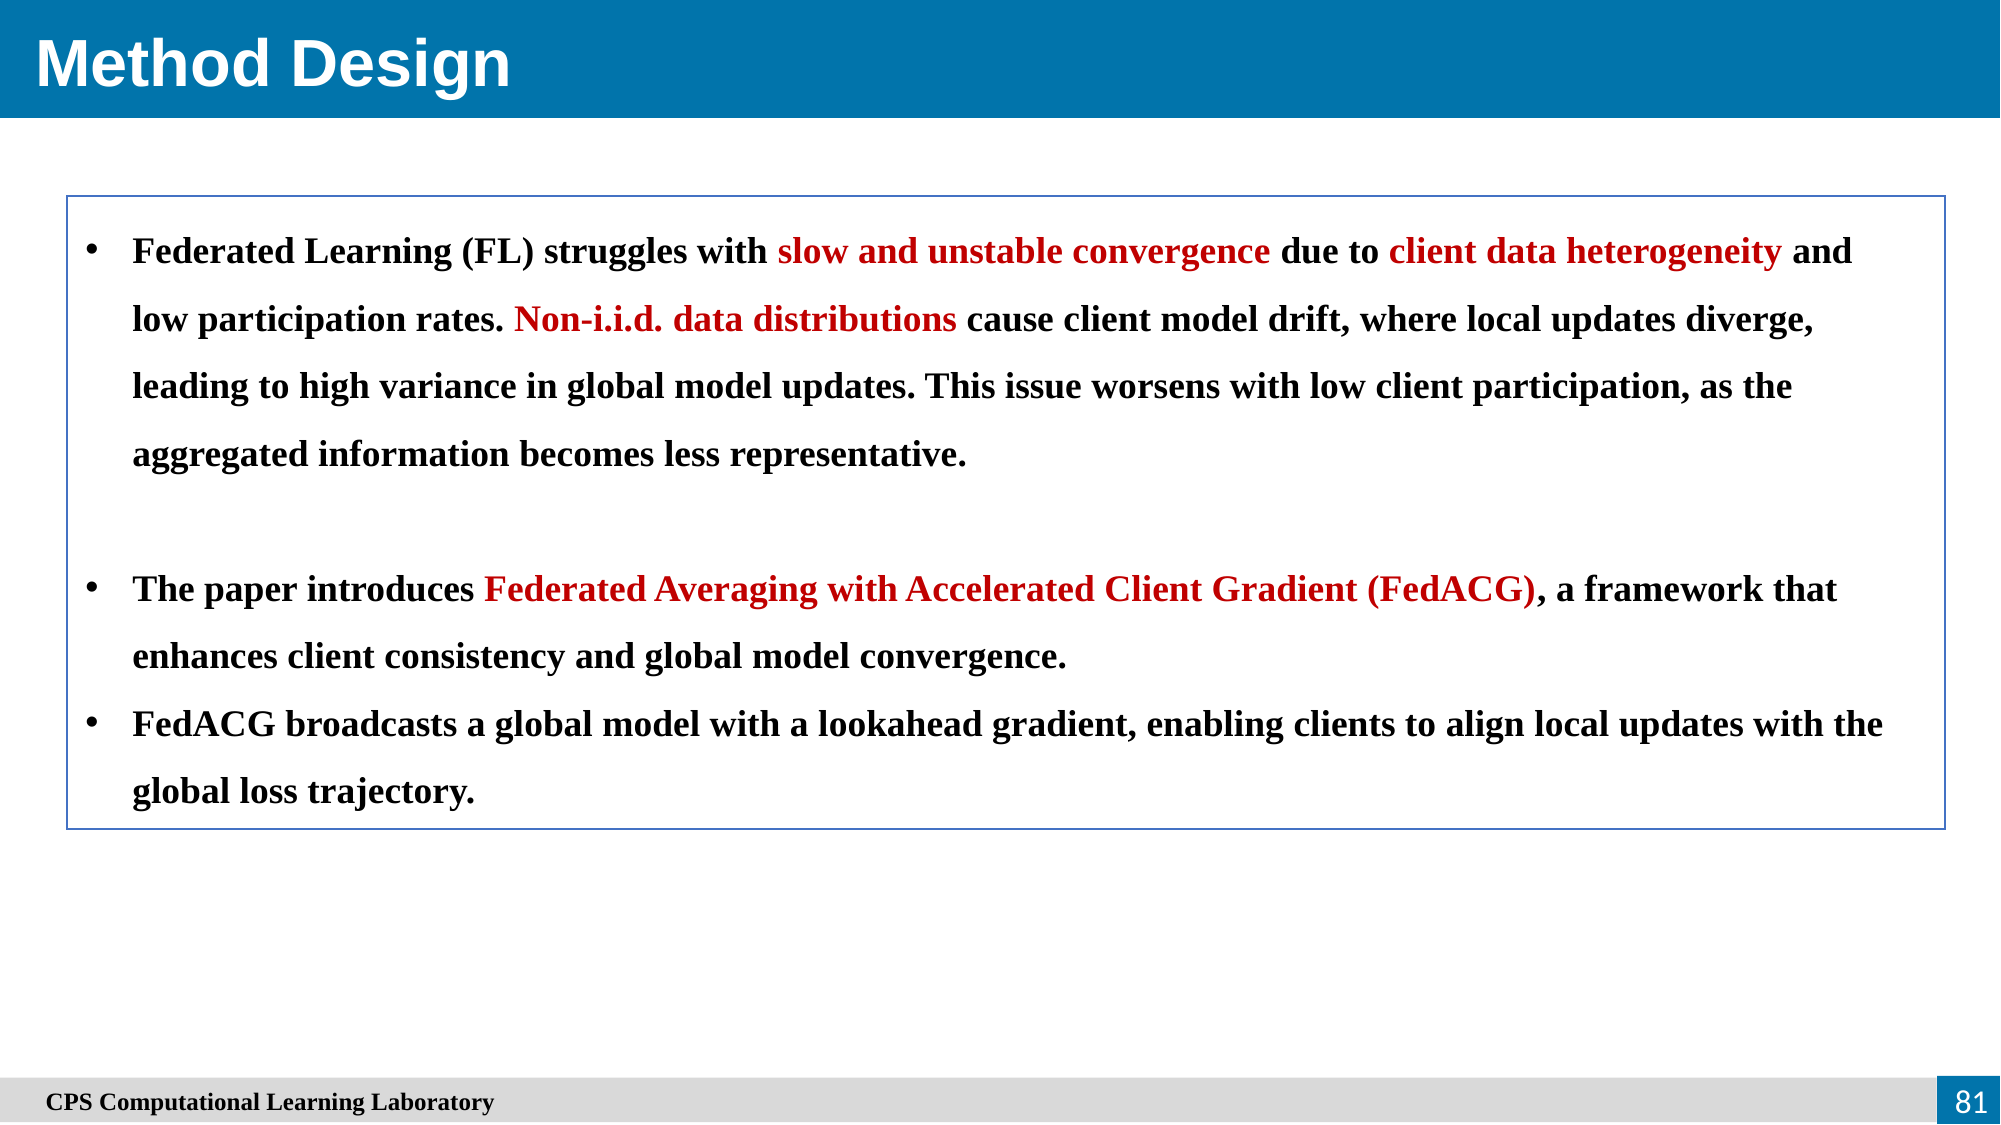

Method Design

Federated Learning (FL) struggles with slow and unstable convergence due to client data heterogeneity and low participation rates. Non-i.i.d. data distributions cause client model drift, where local updates diverge, leading to high variance in global model updates. This issue worsens with low client participation, as the aggregated information becomes less representative.

The paper introduces Federated Averaging with Accelerated Client Gradient (FedACG), a framework that enhances client consistency and global model convergence.
FedACG broadcasts a global model with a lookahead gradient, enabling clients to align local updates with the global loss trajectory.
81
　CPS Computational Learning Laboratory